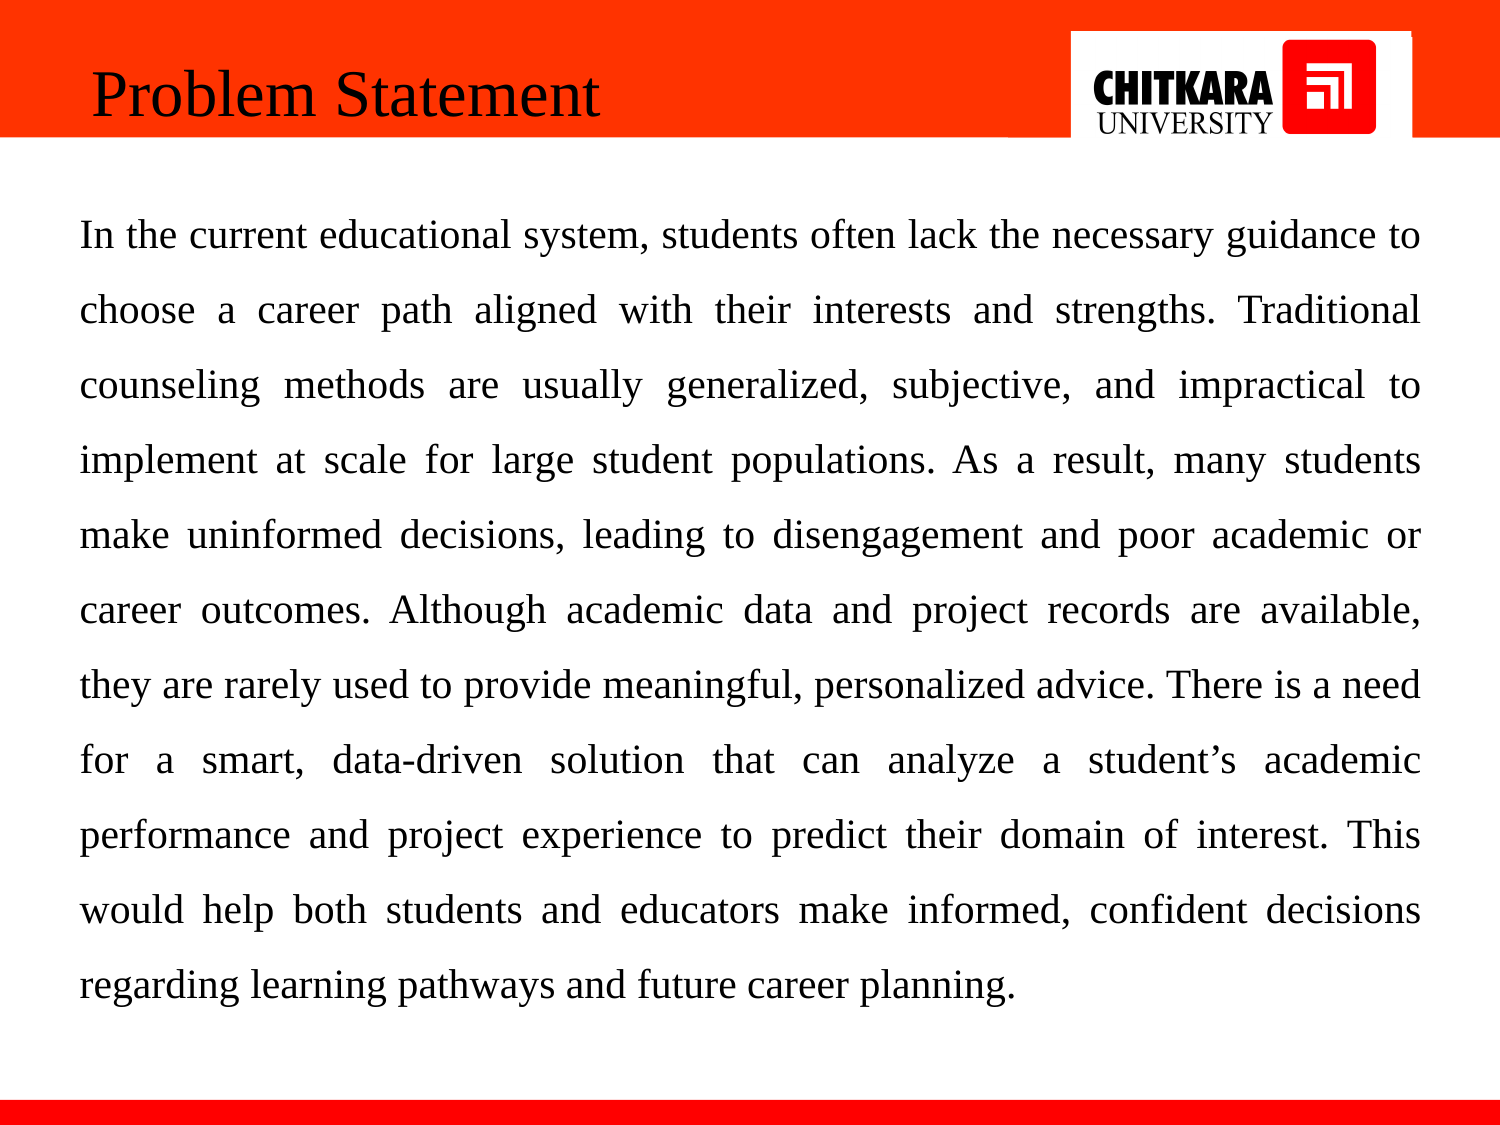

Problem Statement
In the current educational system, students often lack the necessary guidance to choose a career path aligned with their interests and strengths. Traditional counseling methods are usually generalized, subjective, and impractical to implement at scale for large student populations. As a result, many students make uninformed decisions, leading to disengagement and poor academic or career outcomes. Although academic data and project records are available, they are rarely used to provide meaningful, personalized advice. There is a need for a smart, data-driven solution that can analyze a student’s academic performance and project experience to predict their domain of interest. This would help both students and educators make informed, confident decisions regarding learning pathways and future career planning.